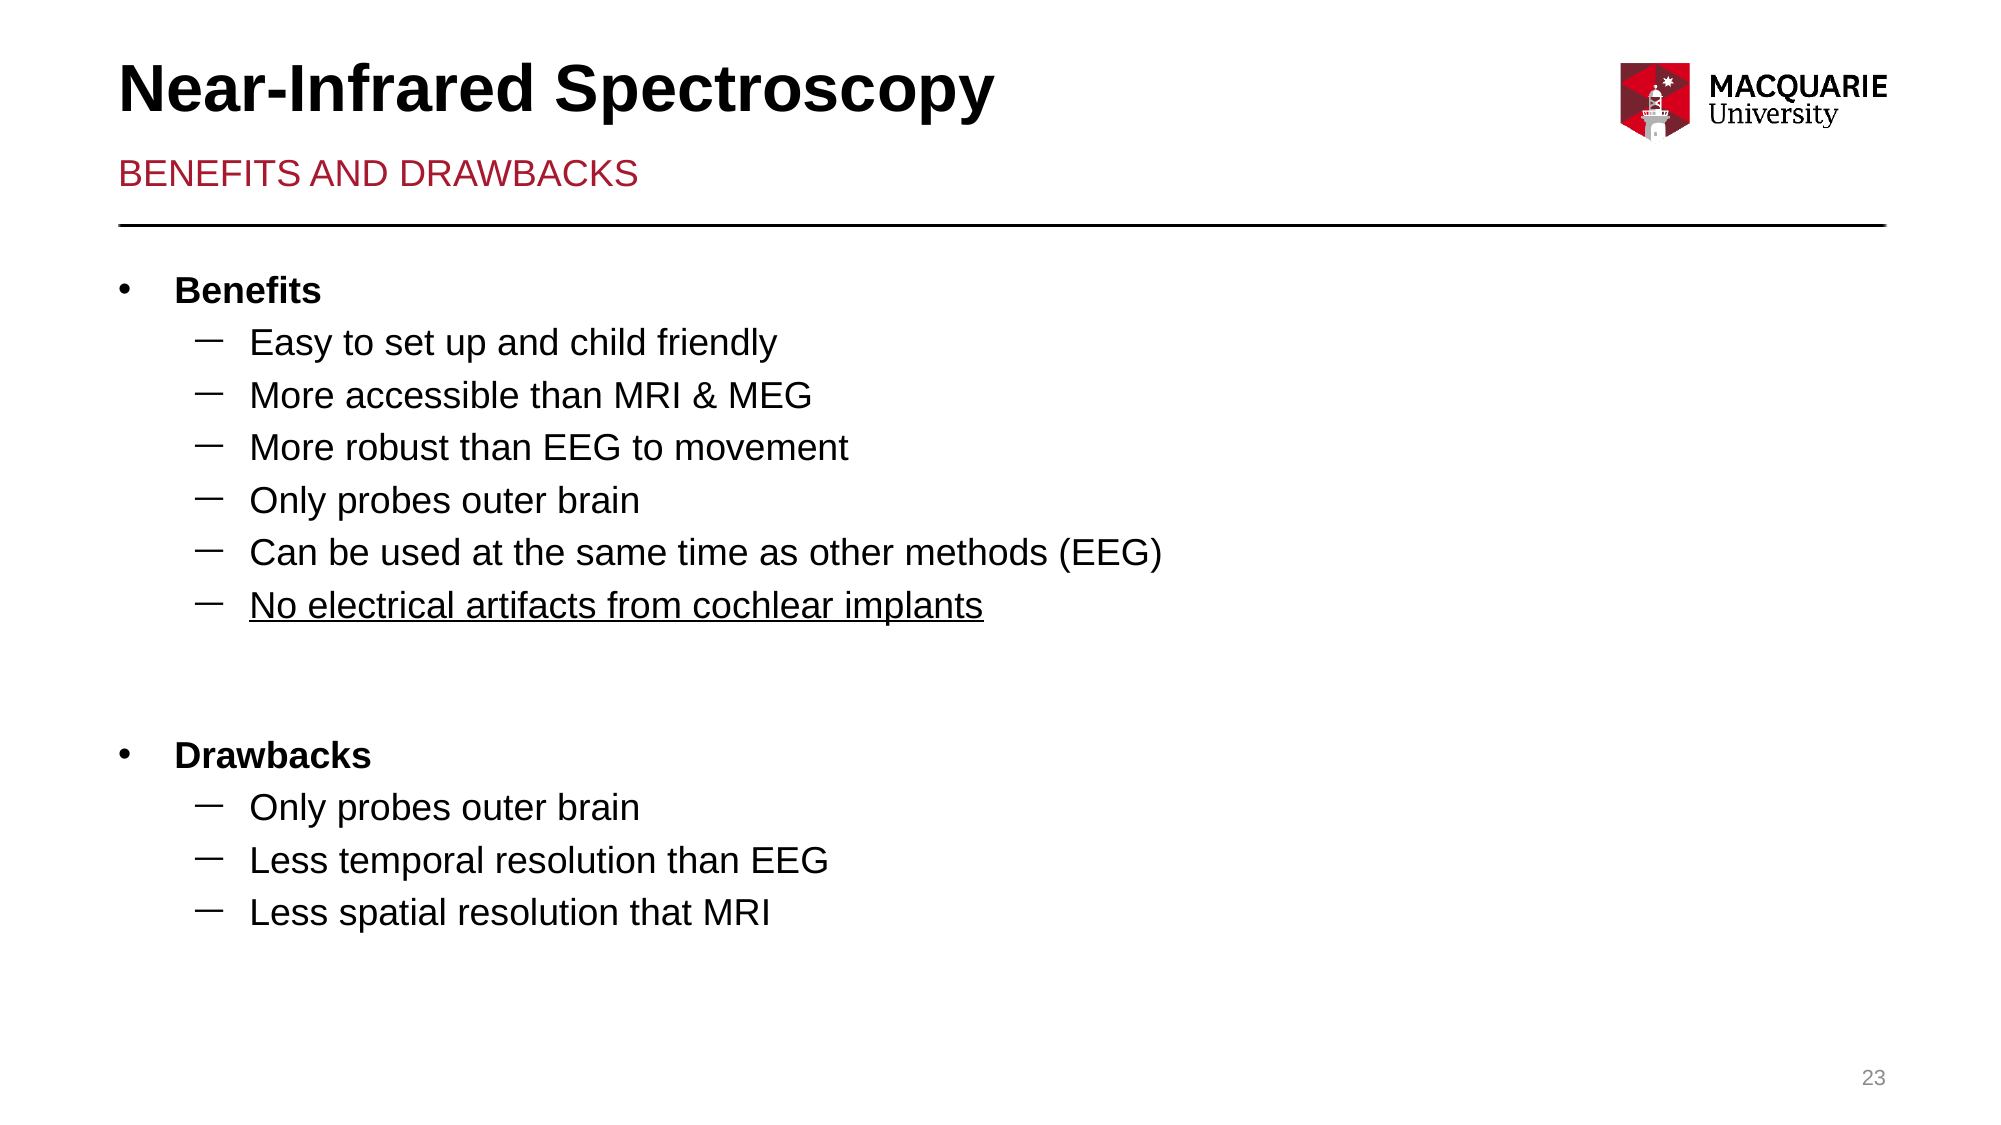

Near-Infrared Spectroscopy
Benefits and drawbacks
Benefits
Easy to set up and child friendly
More accessible than MRI & MEG
More robust than EEG to movement
Only probes outer brain
Can be used at the same time as other methods (EEG)
No electrical artifacts from cochlear implants

Drawbacks
Only probes outer brain
Less temporal resolution than EEG
Less spatial resolution that MRI

23